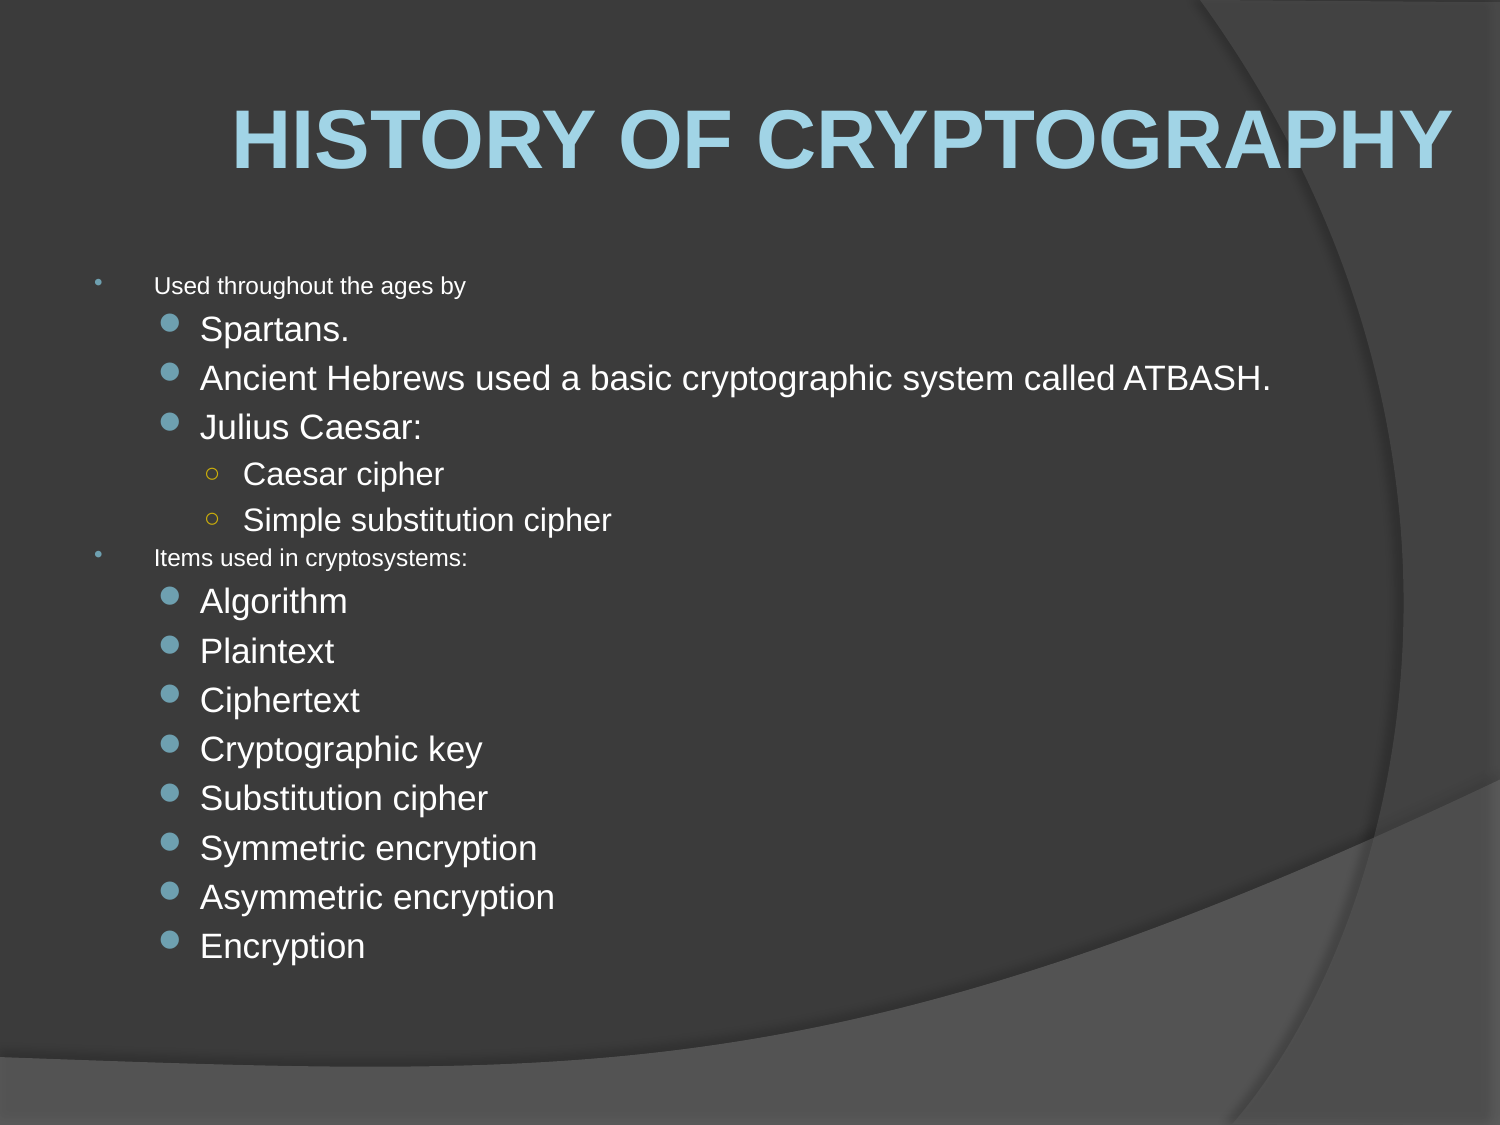

# History of Cryptography
Used throughout the ages by
Spartans.
Ancient Hebrews used a basic cryptographic system called ATBASH.
Julius Caesar:
Caesar cipher
Simple substitution cipher
Items used in cryptosystems:
Algorithm
Plaintext
Ciphertext
Cryptographic key
Substitution cipher
Symmetric encryption
Asymmetric encryption
Encryption